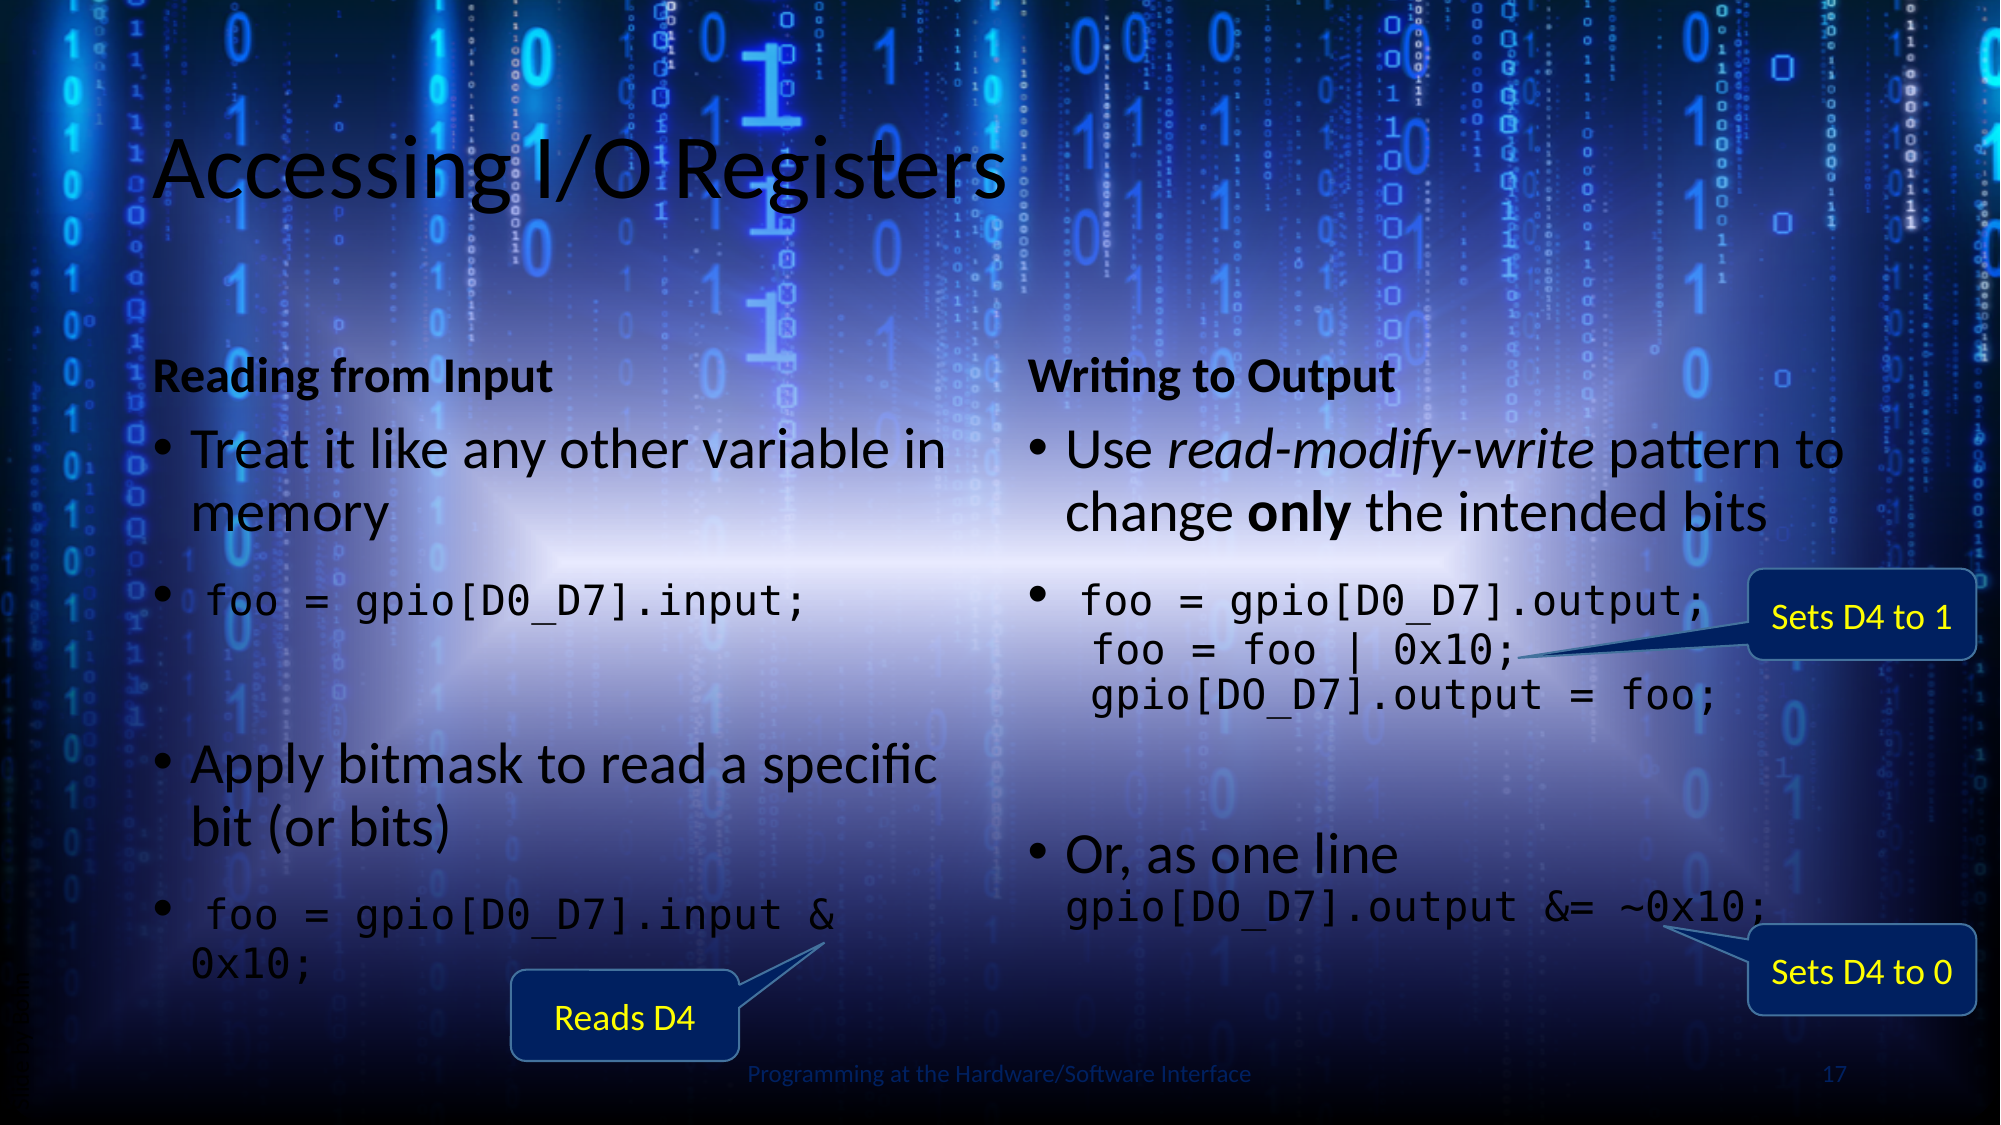

# Accessing I/O Registers
Reading from Input
Writing to Output
Treat it like any other variable in memory
 foo = gpio[D0_D7].input;

Apply bitmask to read a specific bit (or bits)
 foo = gpio[D0_D7].input & 0x10;

Use read-modify-write pattern to change only the intended bits
 foo = gpio[D0_D7].output;
 foo = foo | 0x10;
 gpio[DO_D7].output = foo;

Or, as one line
gpio[DO_D7].output &= ~0x10;

Sets D4 to 1
Slide by Bohn
Sets D4 to 0
Reads D4
Programming at the Hardware/Software Interface
17